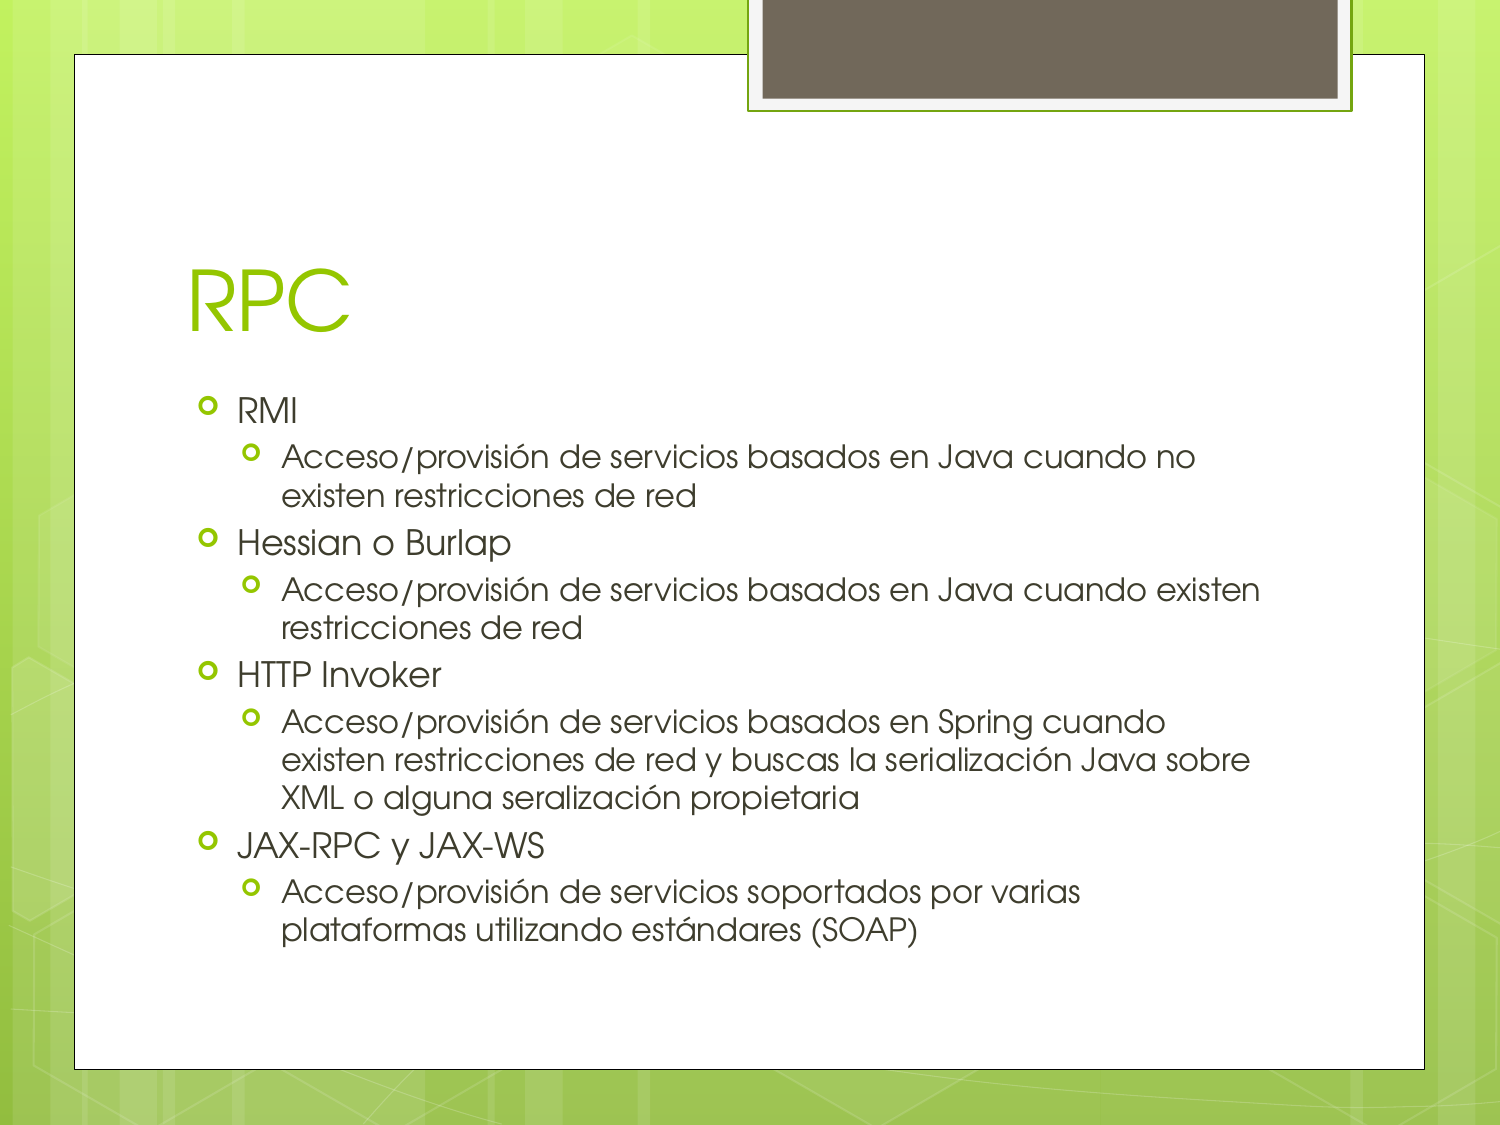

# RPC
RMI
Acceso/provisión de servicios basados en Java cuando no existen restricciones de red
Hessian o Burlap
Acceso/provisión de servicios basados en Java cuando existen restricciones de red
HTTP Invoker
Acceso/provisión de servicios basados en Spring cuando existen restricciones de red y buscas la serialización Java sobre XML o alguna seralización propietaria
JAX-RPC y JAX-WS
Acceso/provisión de servicios soportados por varias plataformas utilizando estándares (SOAP)